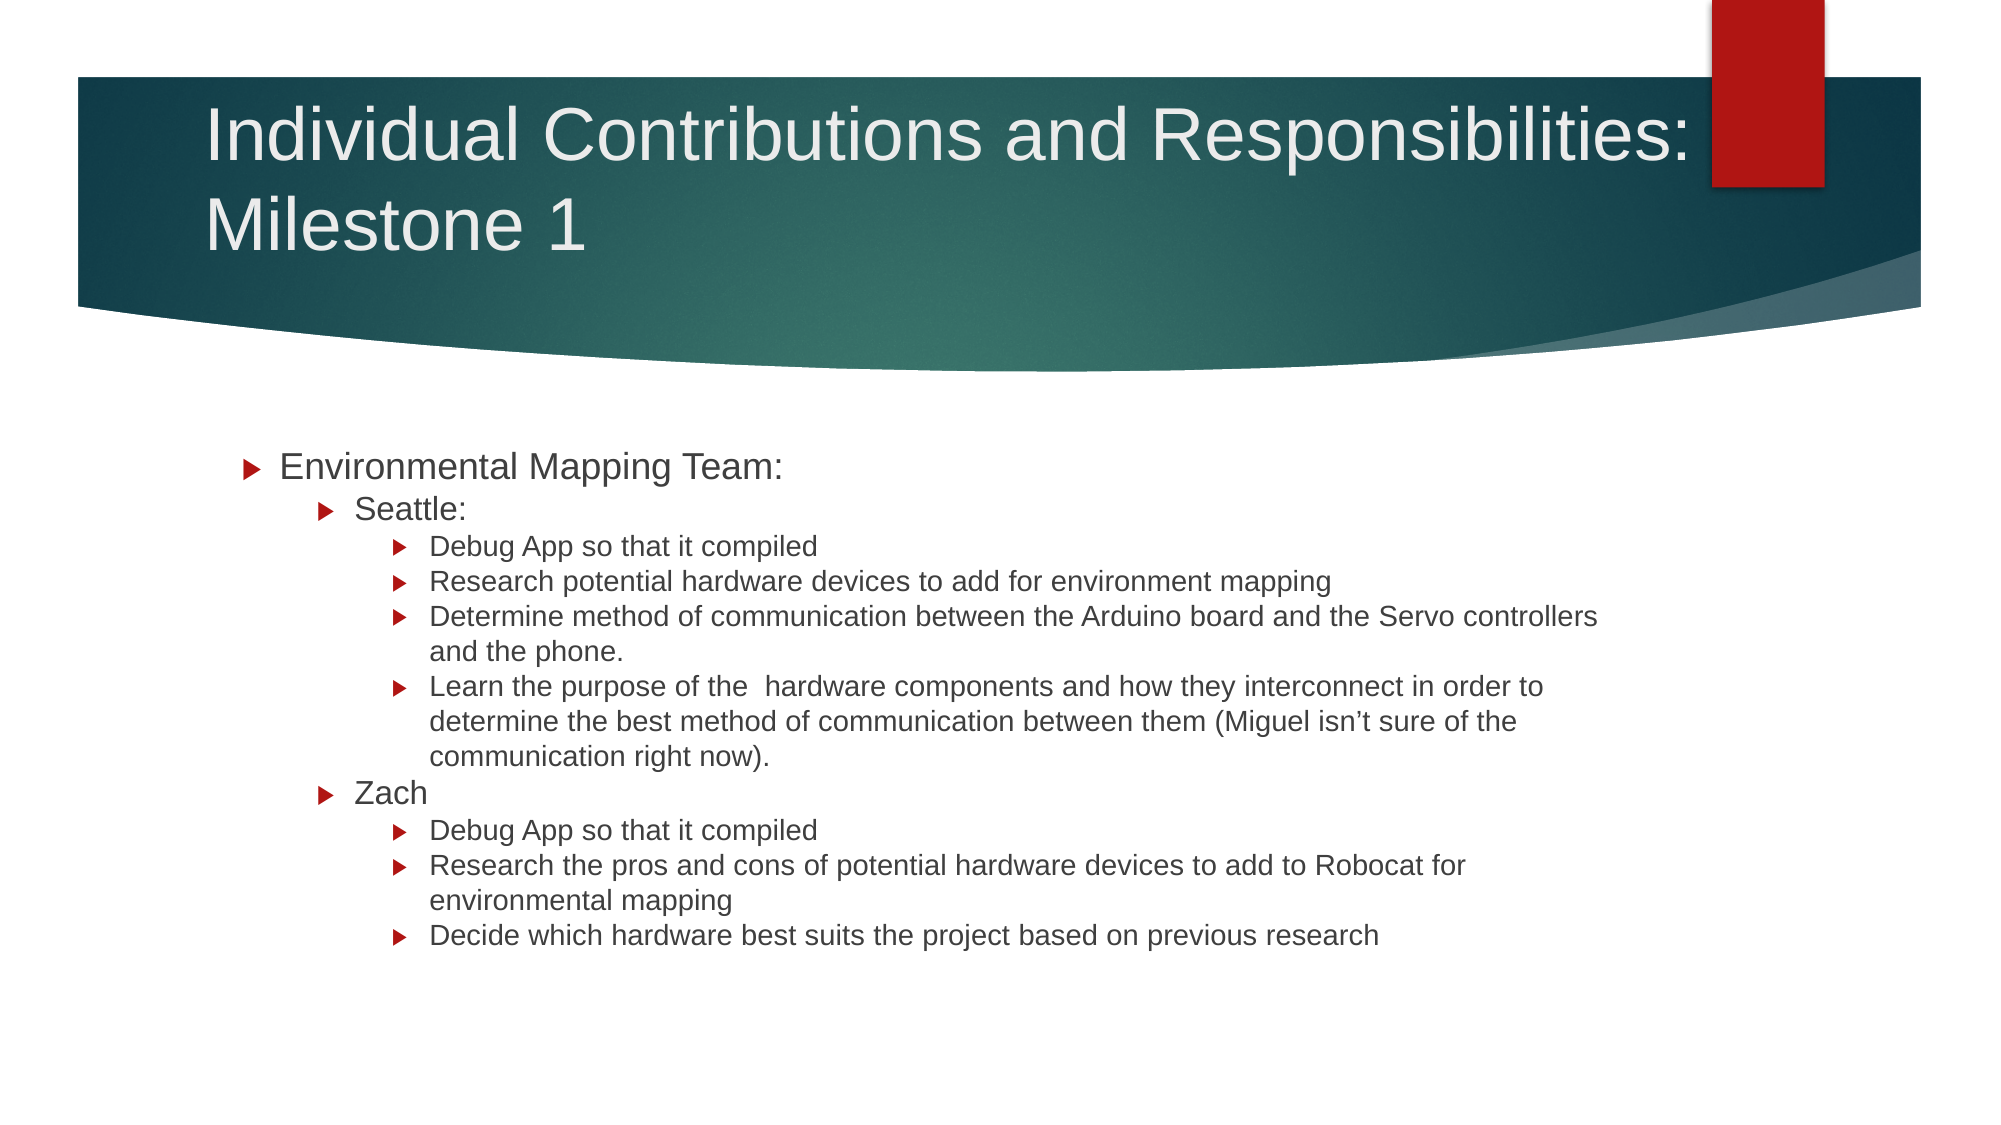

# Individual Contributions and Responsibilities: Milestone 1

Environmental Mapping Team:
Seattle:
Debug App so that it compiled
Research potential hardware devices to add for environment mapping
Determine method of communication between the Arduino board and the Servo controllers and the phone.
Learn the purpose of the  hardware components and how they interconnect in order to  determine the best method of communication between them (Miguel isn’t sure of the communication right now).
Zach
Debug App so that it compiled
Research the pros and cons of potential hardware devices to add to Robocat for environmental mapping
Decide which hardware best suits the project based on previous research